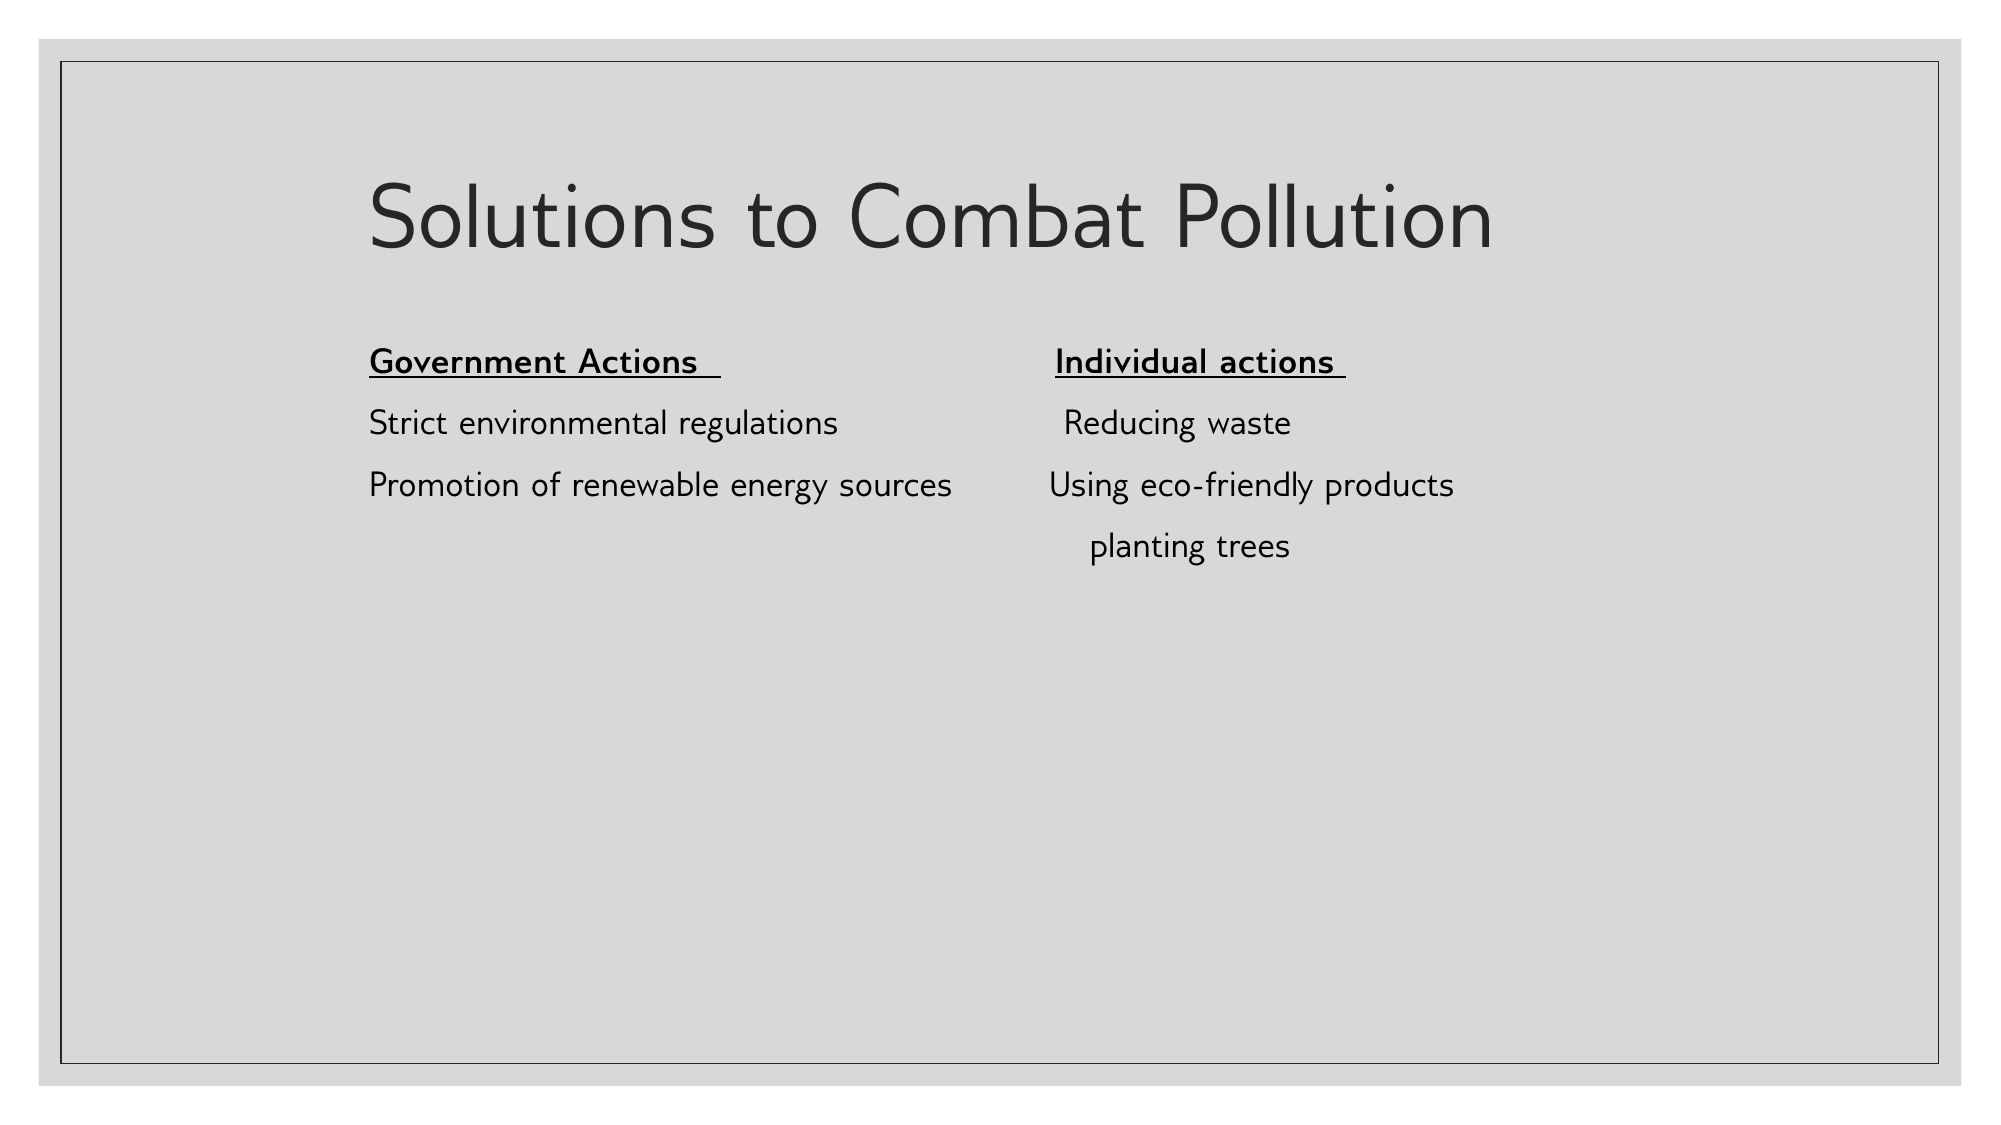

# Solutions to Combat Pollution
Government Actions                                 Individual actions
Strict environmental regulations                     Reducing waste
Promotion of renewable energy sources         Using eco-friendly products
                                                                   planting trees